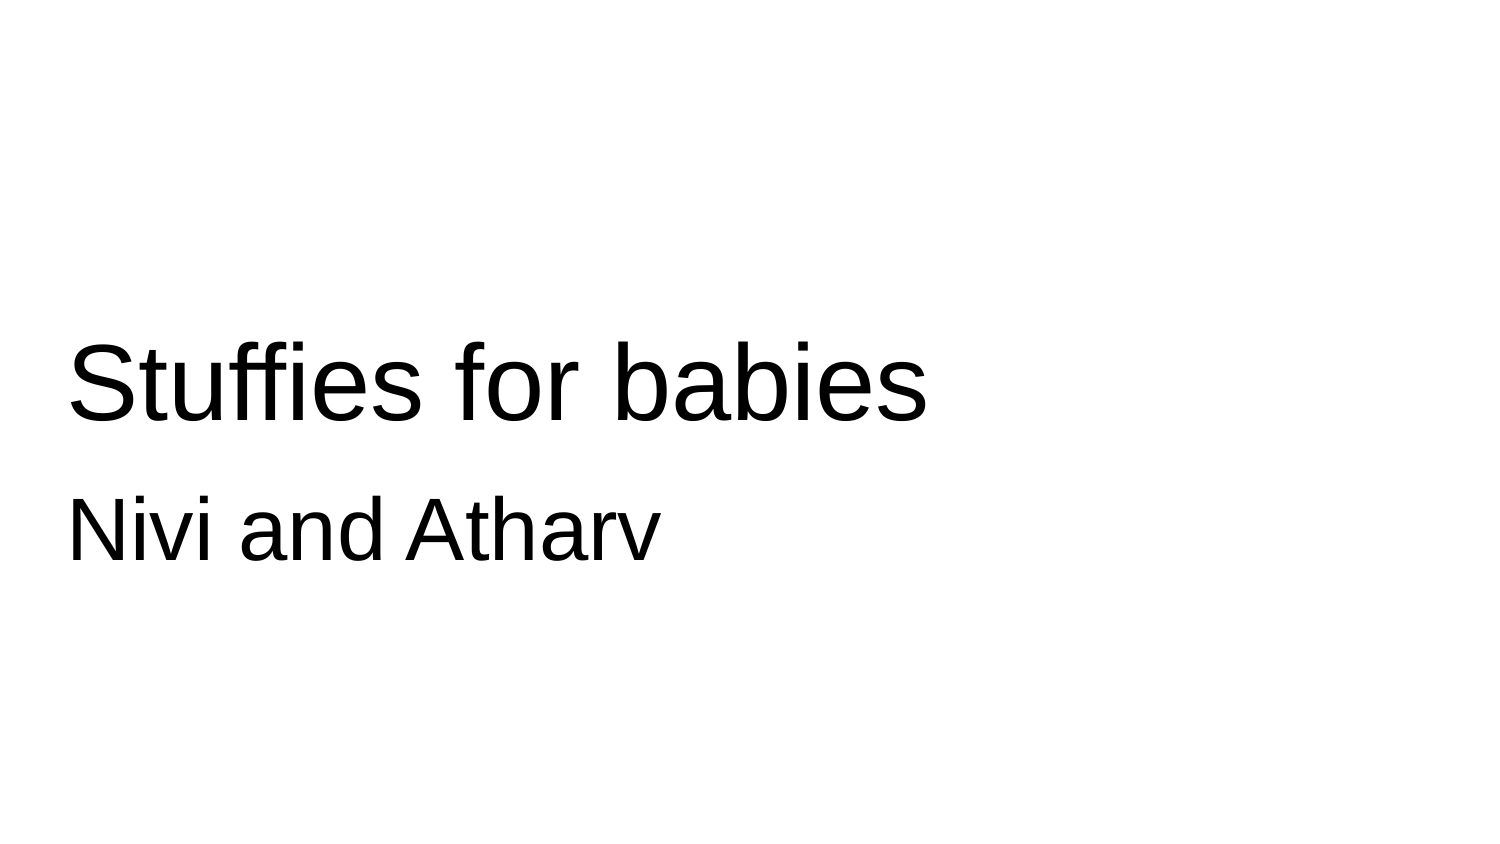

# Stuffies for babies
Nivi and Atharv